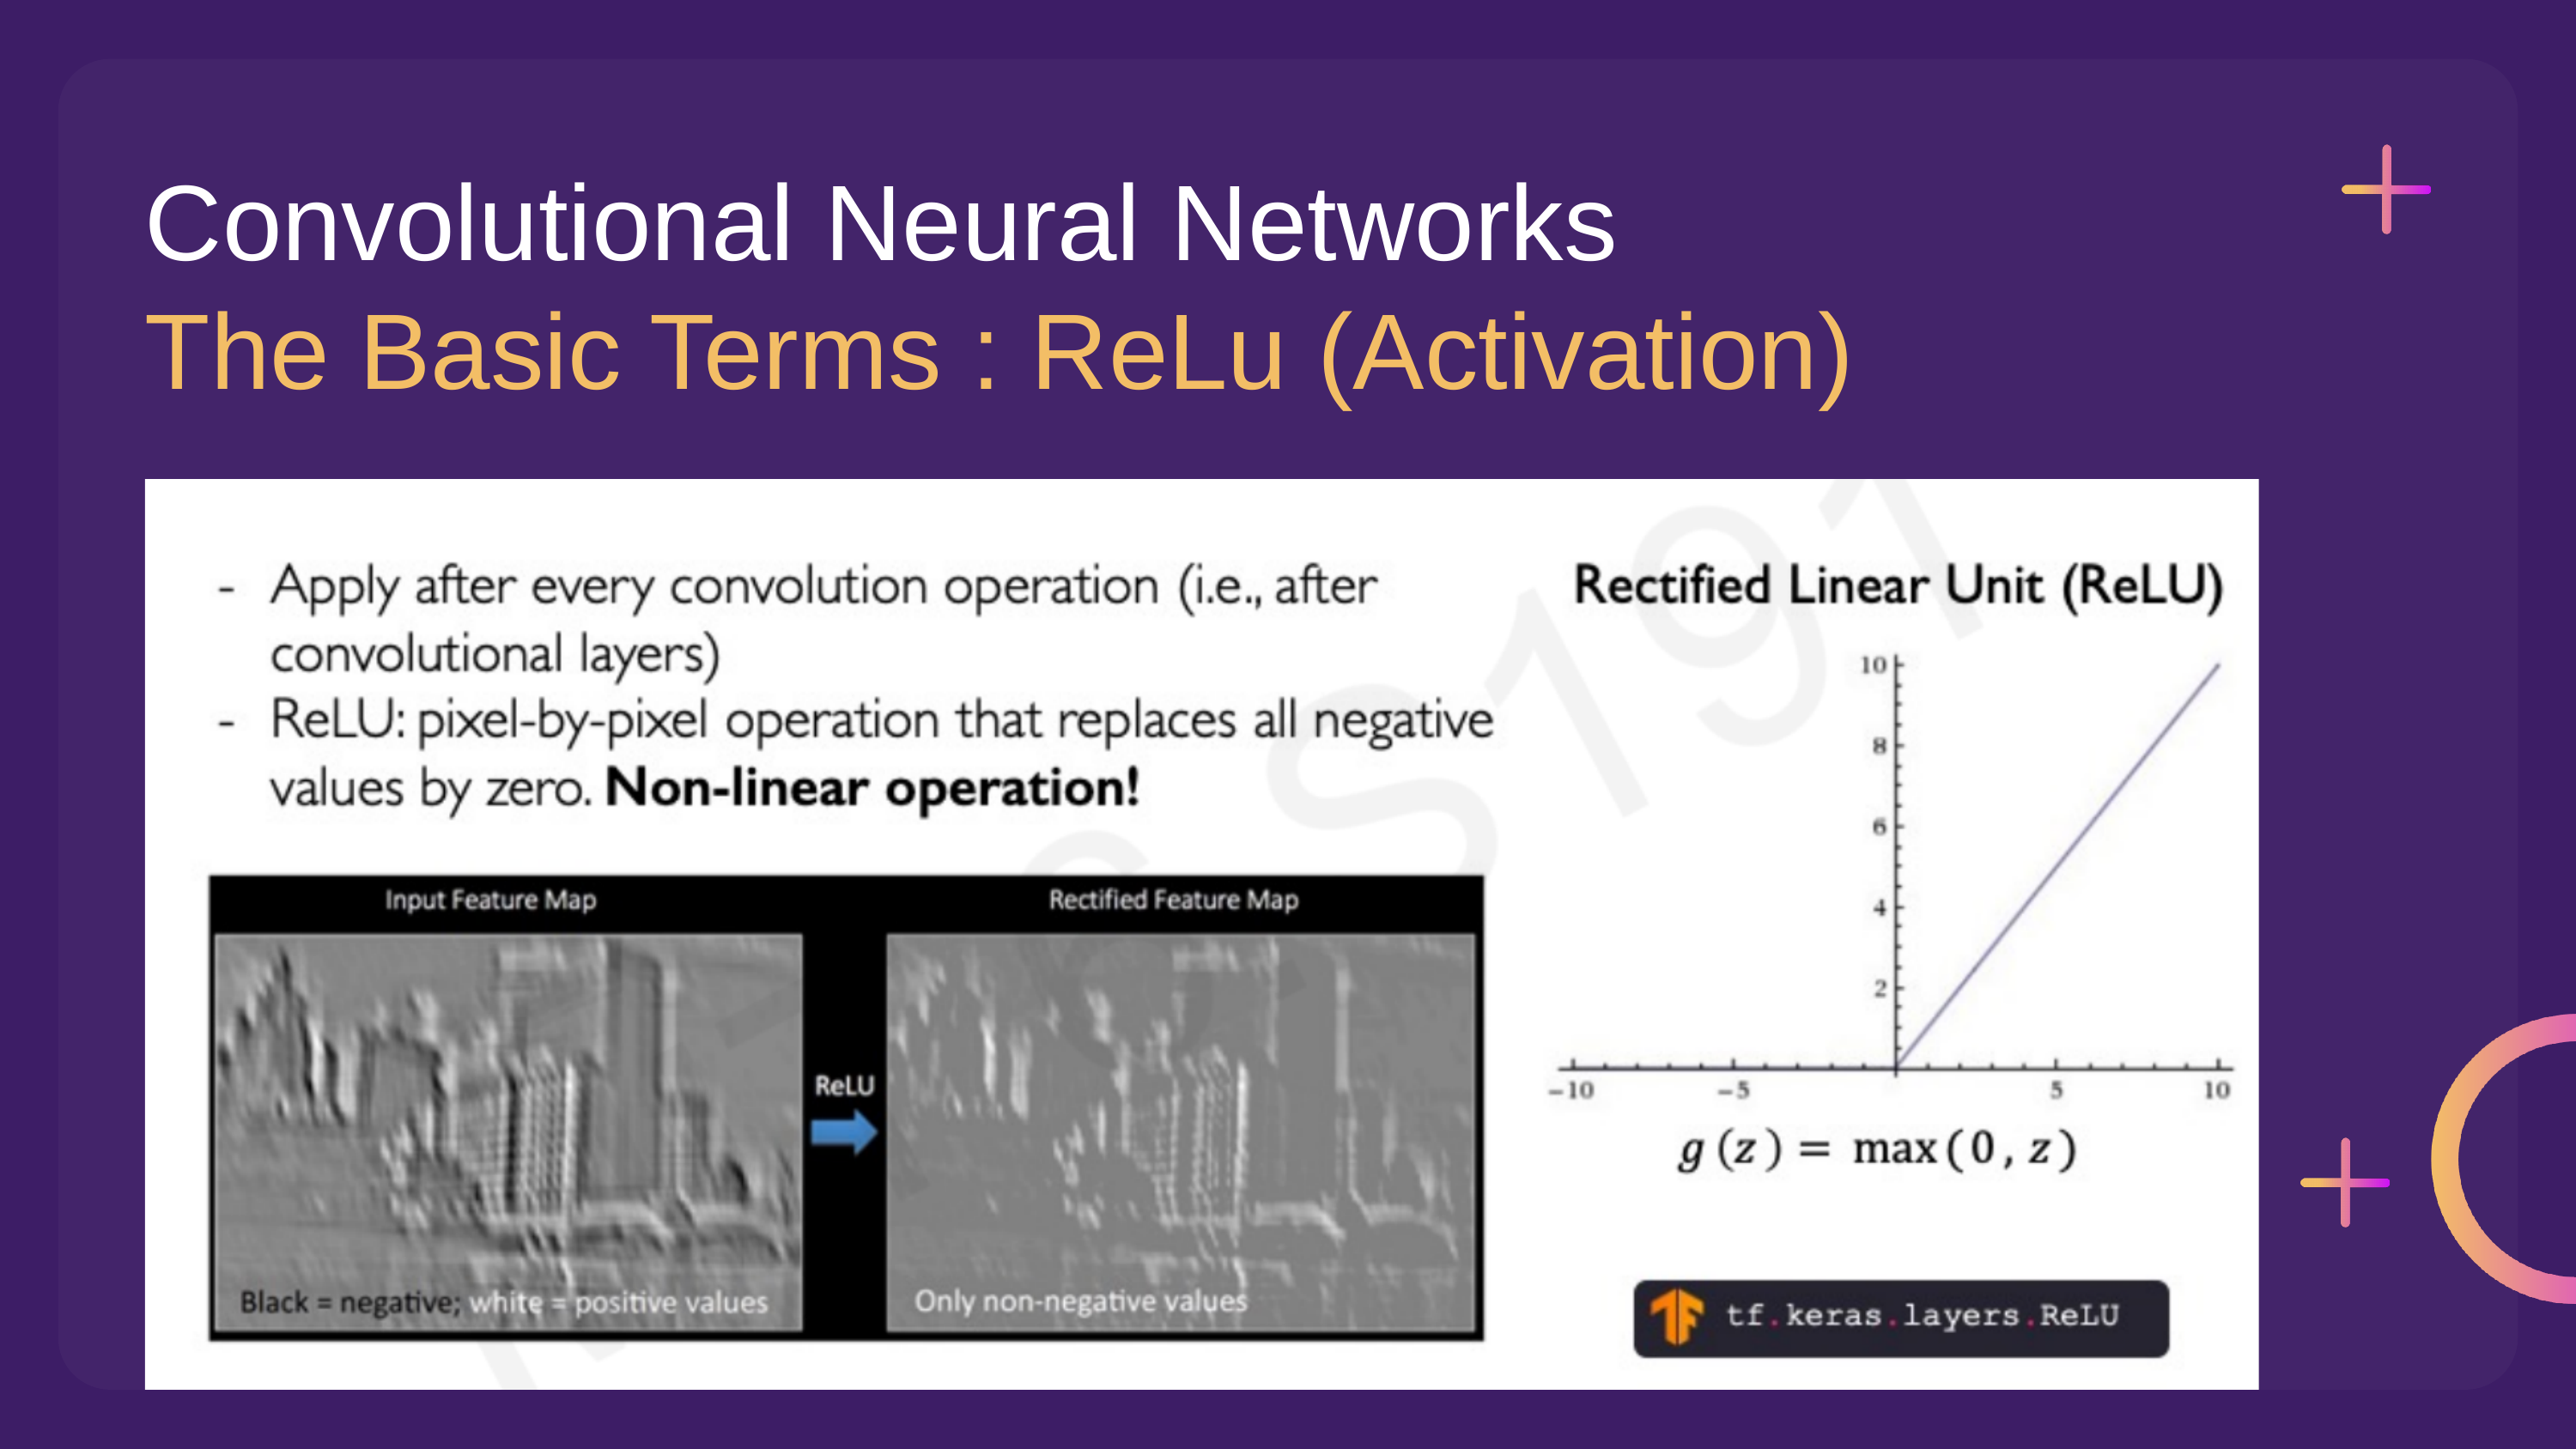

Convolutional Neural Networks
The Basic Terms : ReLu (Activation)